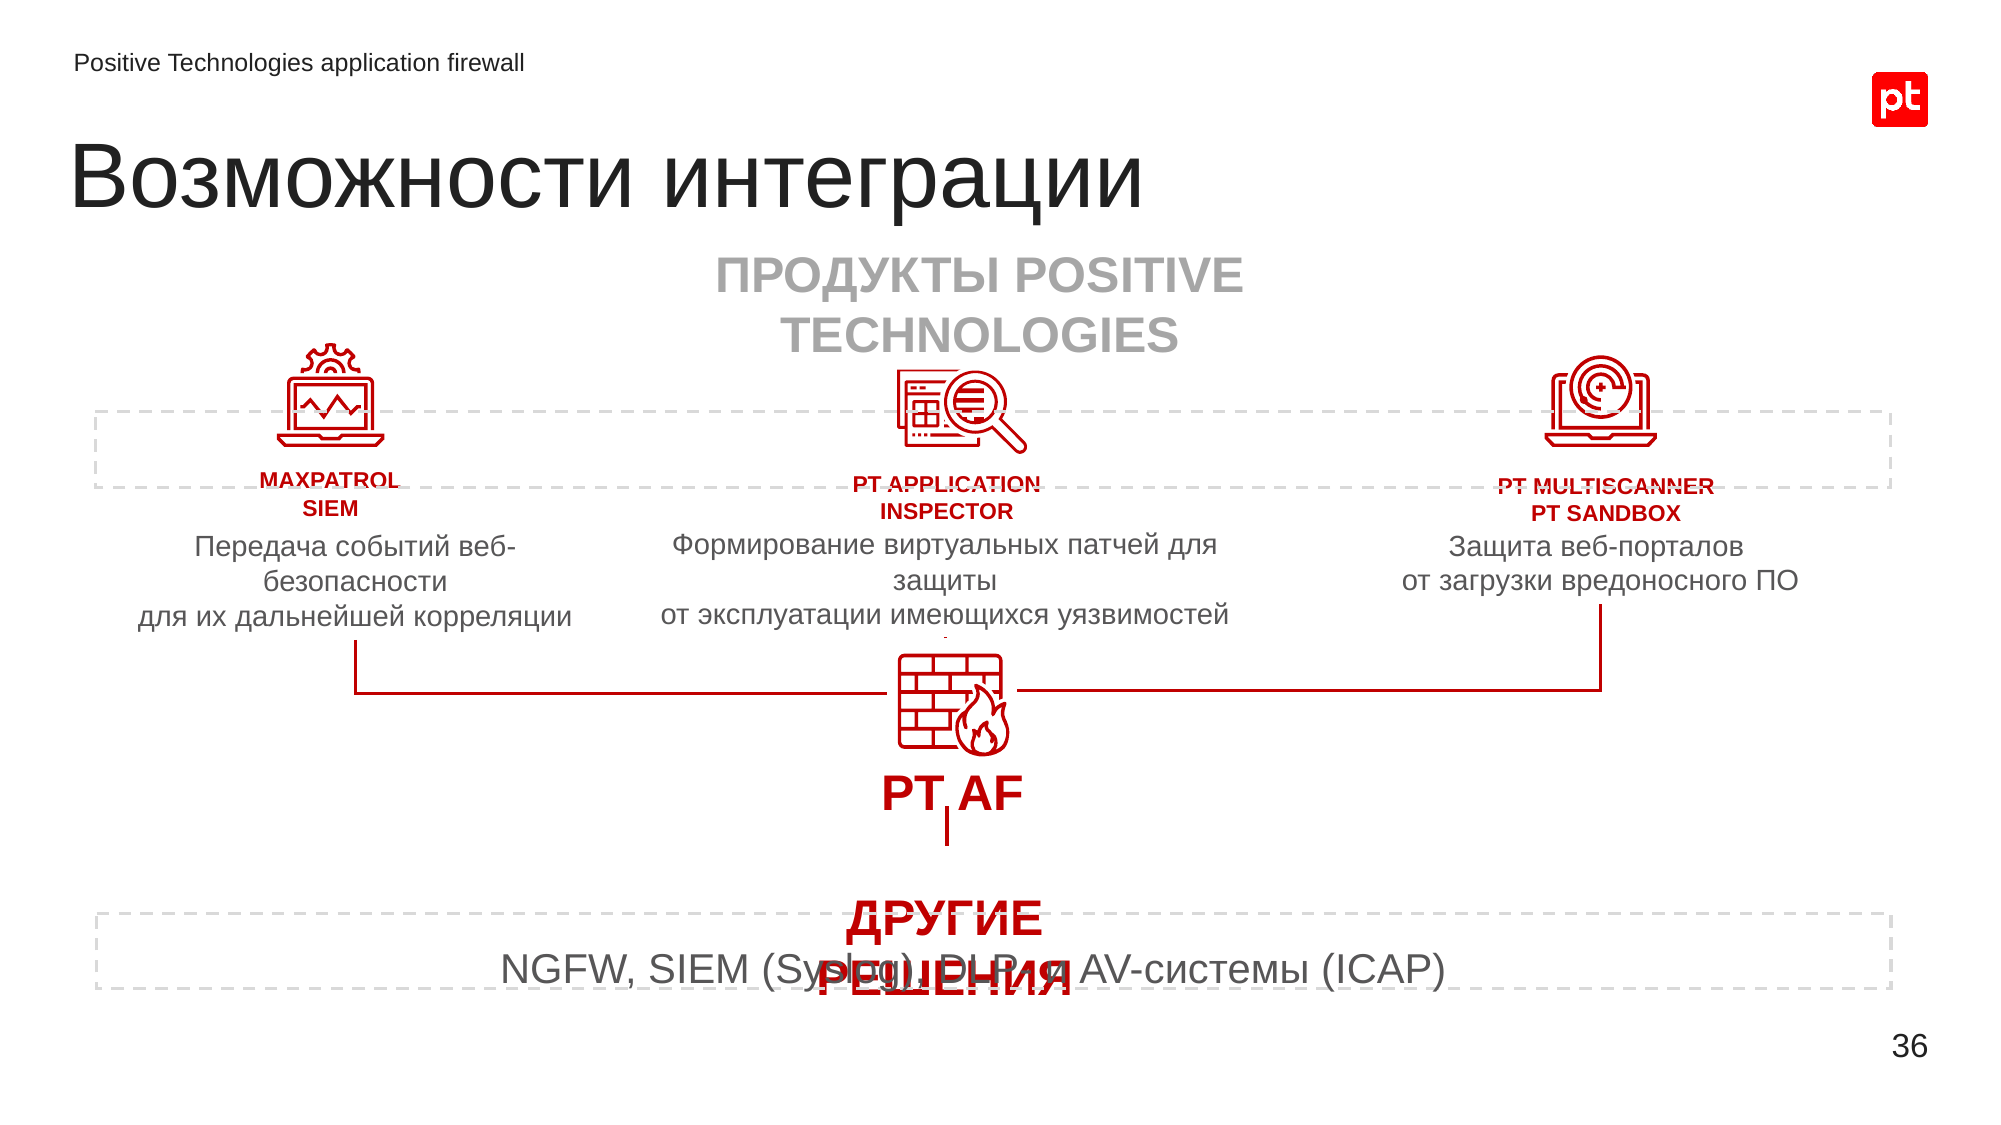

Positive Technologies application firewall
Возможности интеграции
ПРОДУКТЫ POSITIVE TECHNOLOGIES

MAXPATROL
SIEM
PT APPLICATION
INSPECTOR
PT MULTISCANNER
PT SANDBOX
Формирование виртуальных патчей для защиты
от эксплуатации имеющихся уязвимостей
Защита веб-порталов
от загрузки вредоносного ПО
Передача событий веб-безопасности
для их дальнейшей корреляции

PT AF
ДРУГИЕ РЕШЕНИЯ

NGFW, SIEM (Syslog), DLP- и AV-системы (ICAP)
36